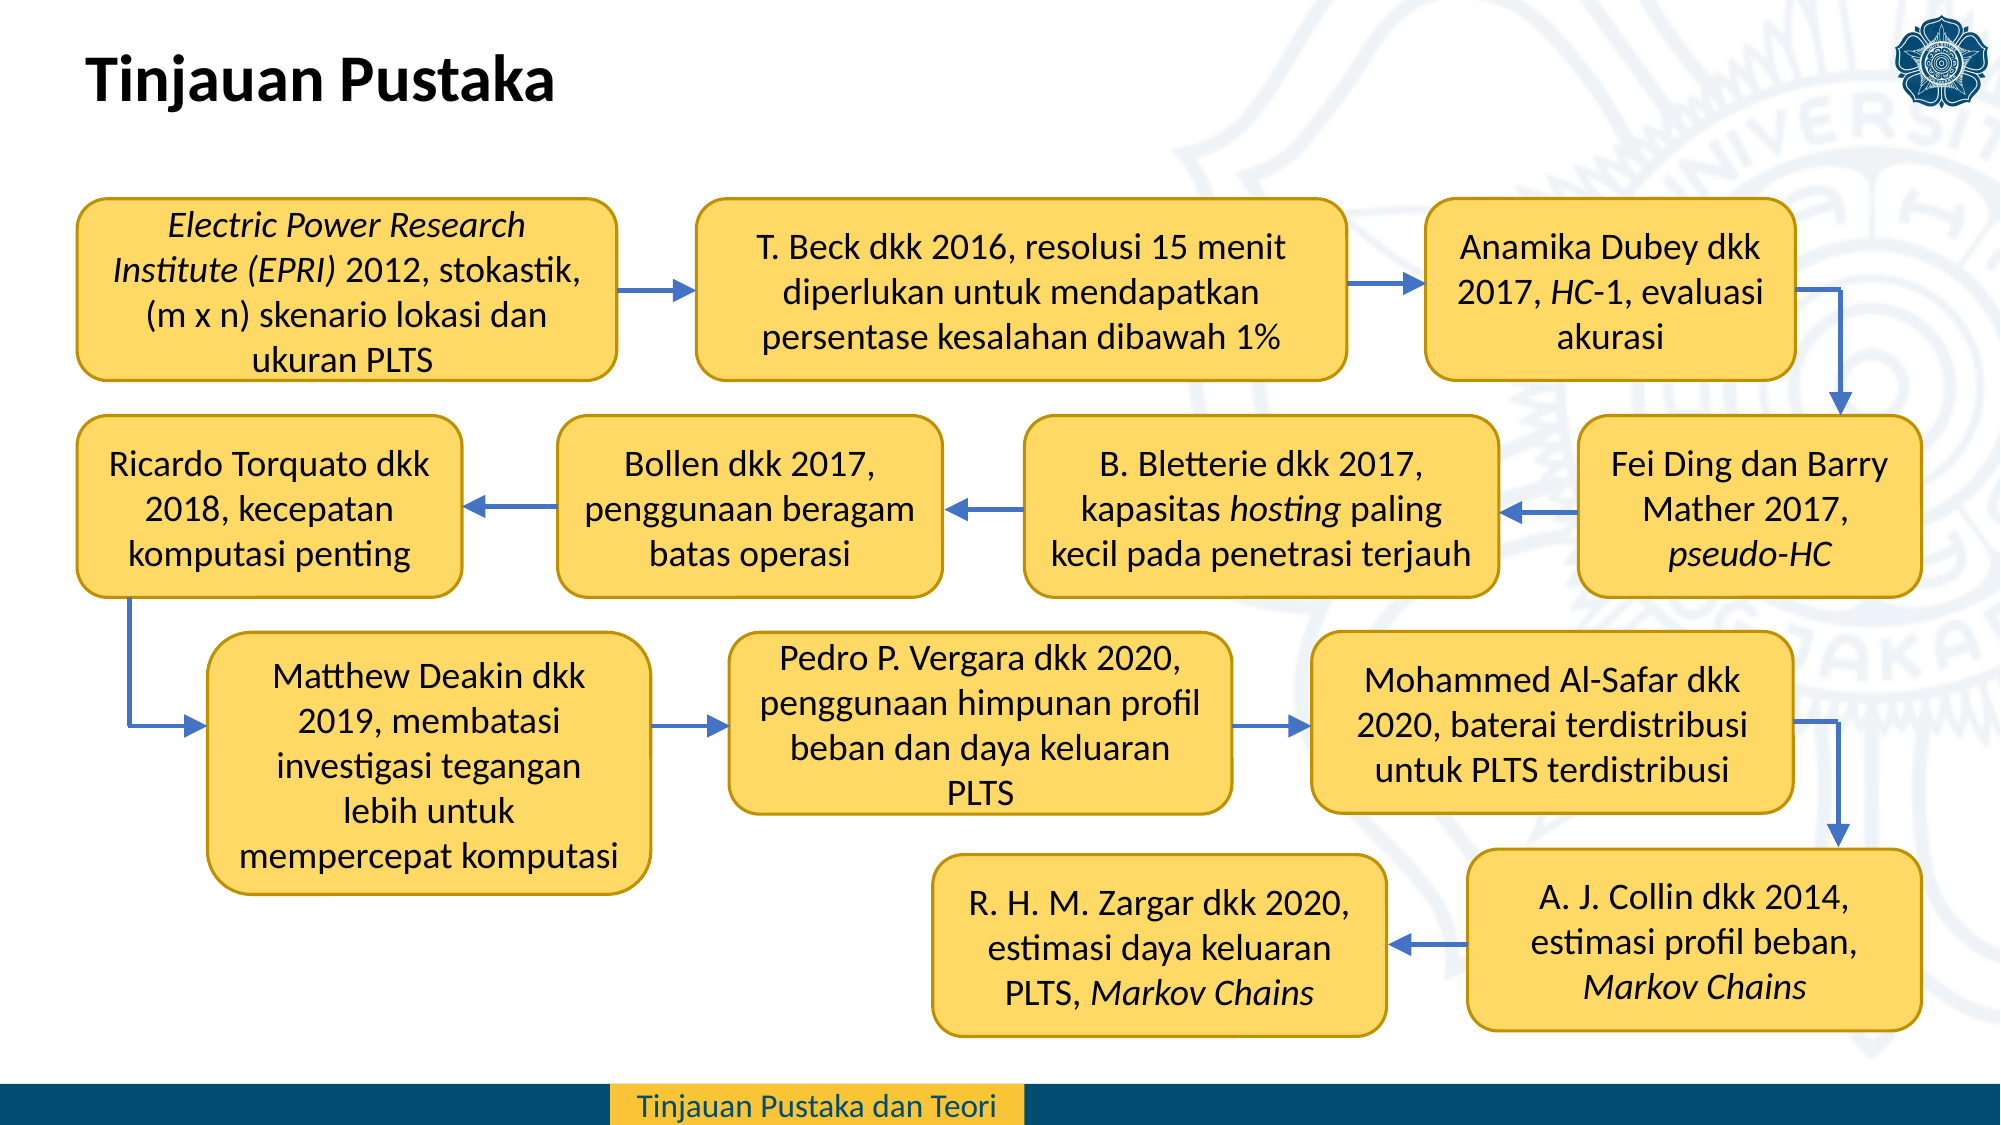

# Tinjauan Pustaka
Anamika Dubey dkk 2017, HC-1, evaluasi akurasi
Electric Power Research Institute (EPRI) 2012, stokastik, (m x n) skenario lokasi dan ukuran PLTS
T. Beck dkk 2016, resolusi 15 menit diperlukan untuk mendapatkan persentase kesalahan dibawah 1%
Ricardo Torquato dkk 2018, kecepatan komputasi penting
Bollen dkk 2017, penggunaan beragam batas operasi
B. Bletterie dkk 2017, kapasitas hosting paling kecil pada penetrasi terjauh
Fei Ding dan Barry Mather 2017,
pseudo-HC
Mohammed Al-Safar dkk 2020, baterai terdistribusi untuk PLTS terdistribusi
Matthew Deakin dkk 2019, membatasi investigasi tegangan lebih untuk mempercepat komputasi
Pedro P. Vergara dkk 2020, penggunaan himpunan profil beban dan daya keluaran PLTS
A. J. Collin dkk 2014, estimasi profil beban, Markov Chains
R. H. M. Zargar dkk 2020, estimasi daya keluaran PLTS, Markov Chains
Tinjauan Pustaka dan Teori